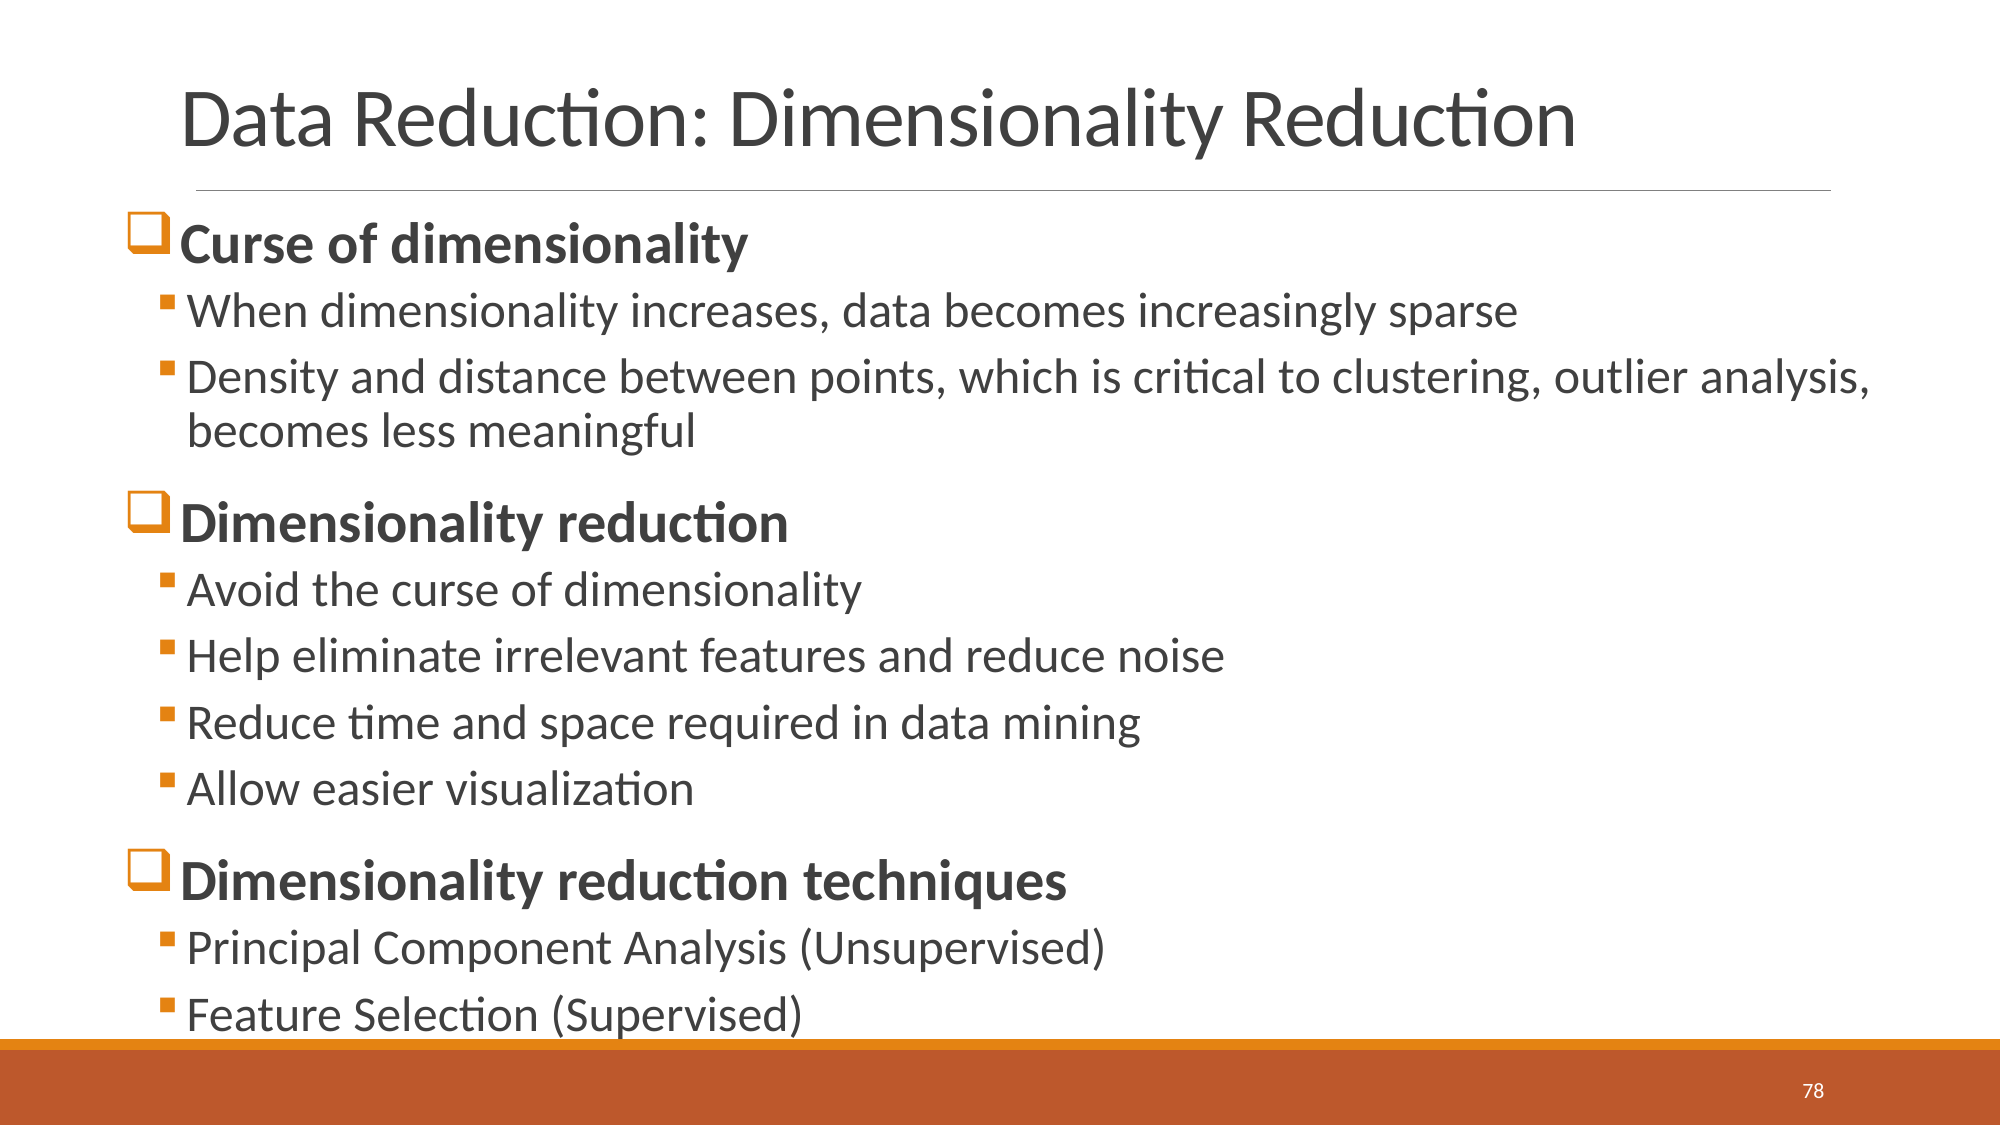

# Data Reduction: Dimensionality Reduction
Curse of dimensionality
When dimensionality increases, data becomes increasingly sparse
Density and distance between points, which is critical to clustering, outlier analysis, becomes less meaningful
Dimensionality reduction
Avoid the curse of dimensionality
Help eliminate irrelevant features and reduce noise
Reduce time and space required in data mining
Allow easier visualization
Dimensionality reduction techniques
Principal Component Analysis (Unsupervised)
Feature Selection (Supervised)

78